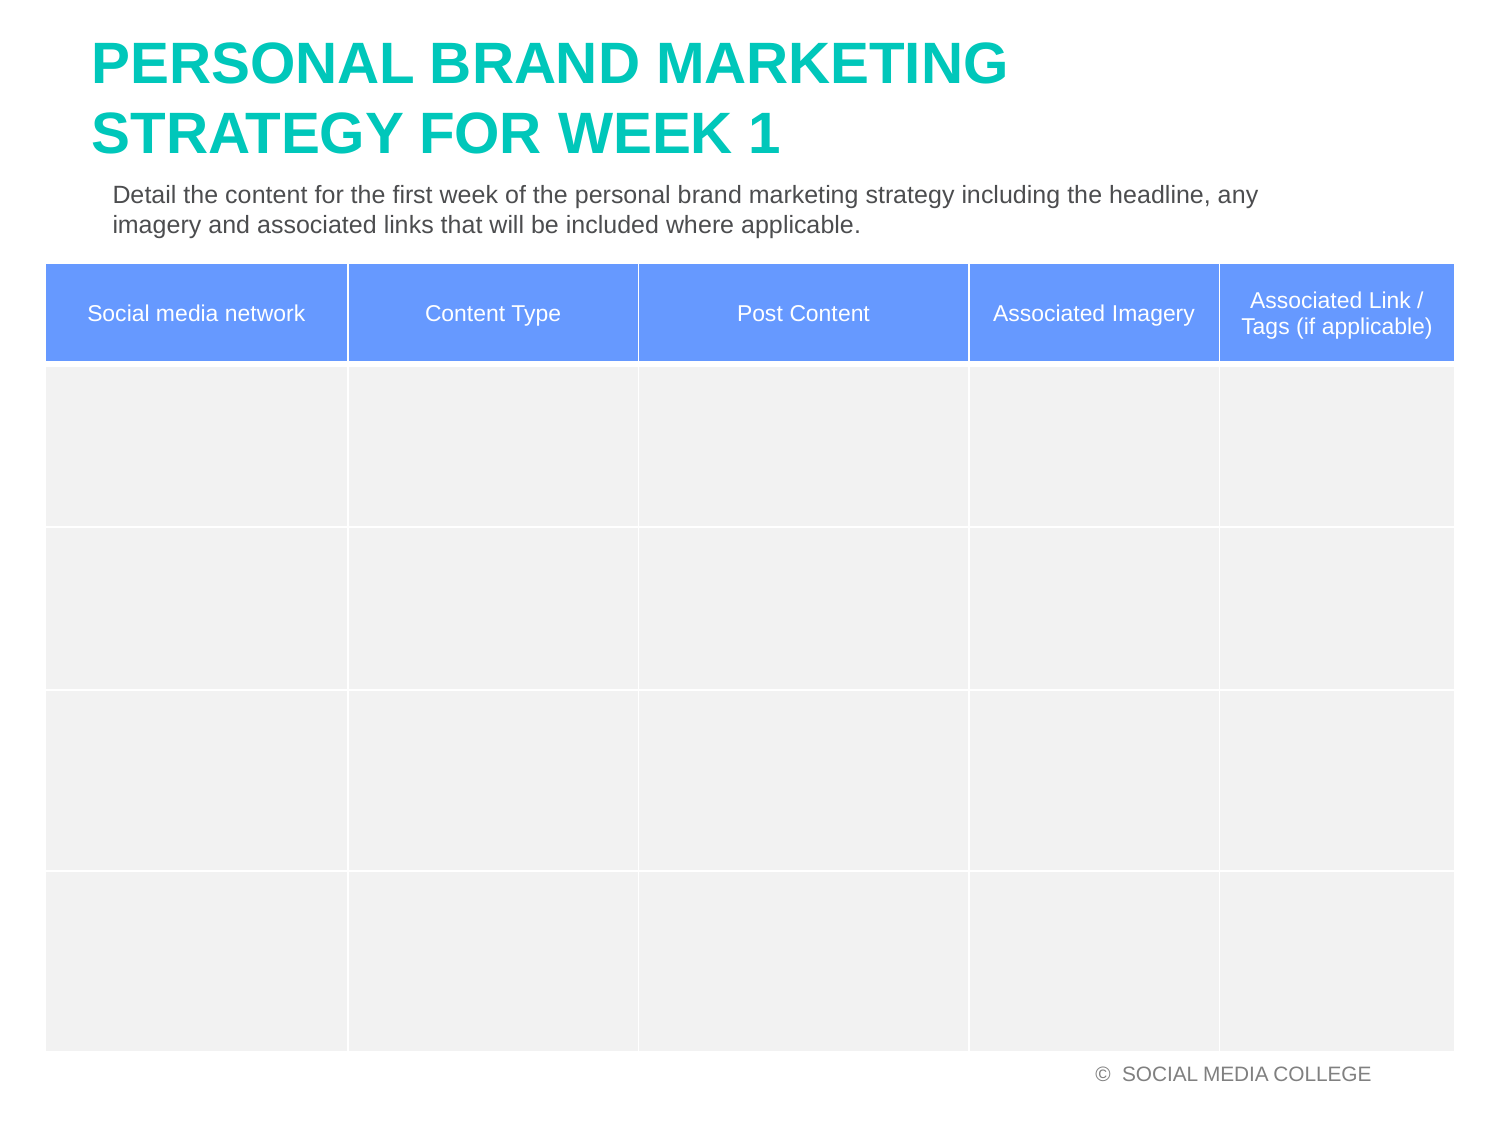

PERSONAL BRAND MARKETING STRATEGY FOR WEEK 1
Detail the content for the first week of the personal brand marketing strategy including the headline, any imagery and associated links that will be included where applicable.
| Social media network | Content Type | Post Content | Associated Imagery | Associated Link / Tags (if applicable) |
| --- | --- | --- | --- | --- |
|  |  |  |  |  |
|  |  |  |  |  |
|  |  |  |  |  |
|  |  |  |  |  |
 ©  SOCIAL MEDIA COLLEGE